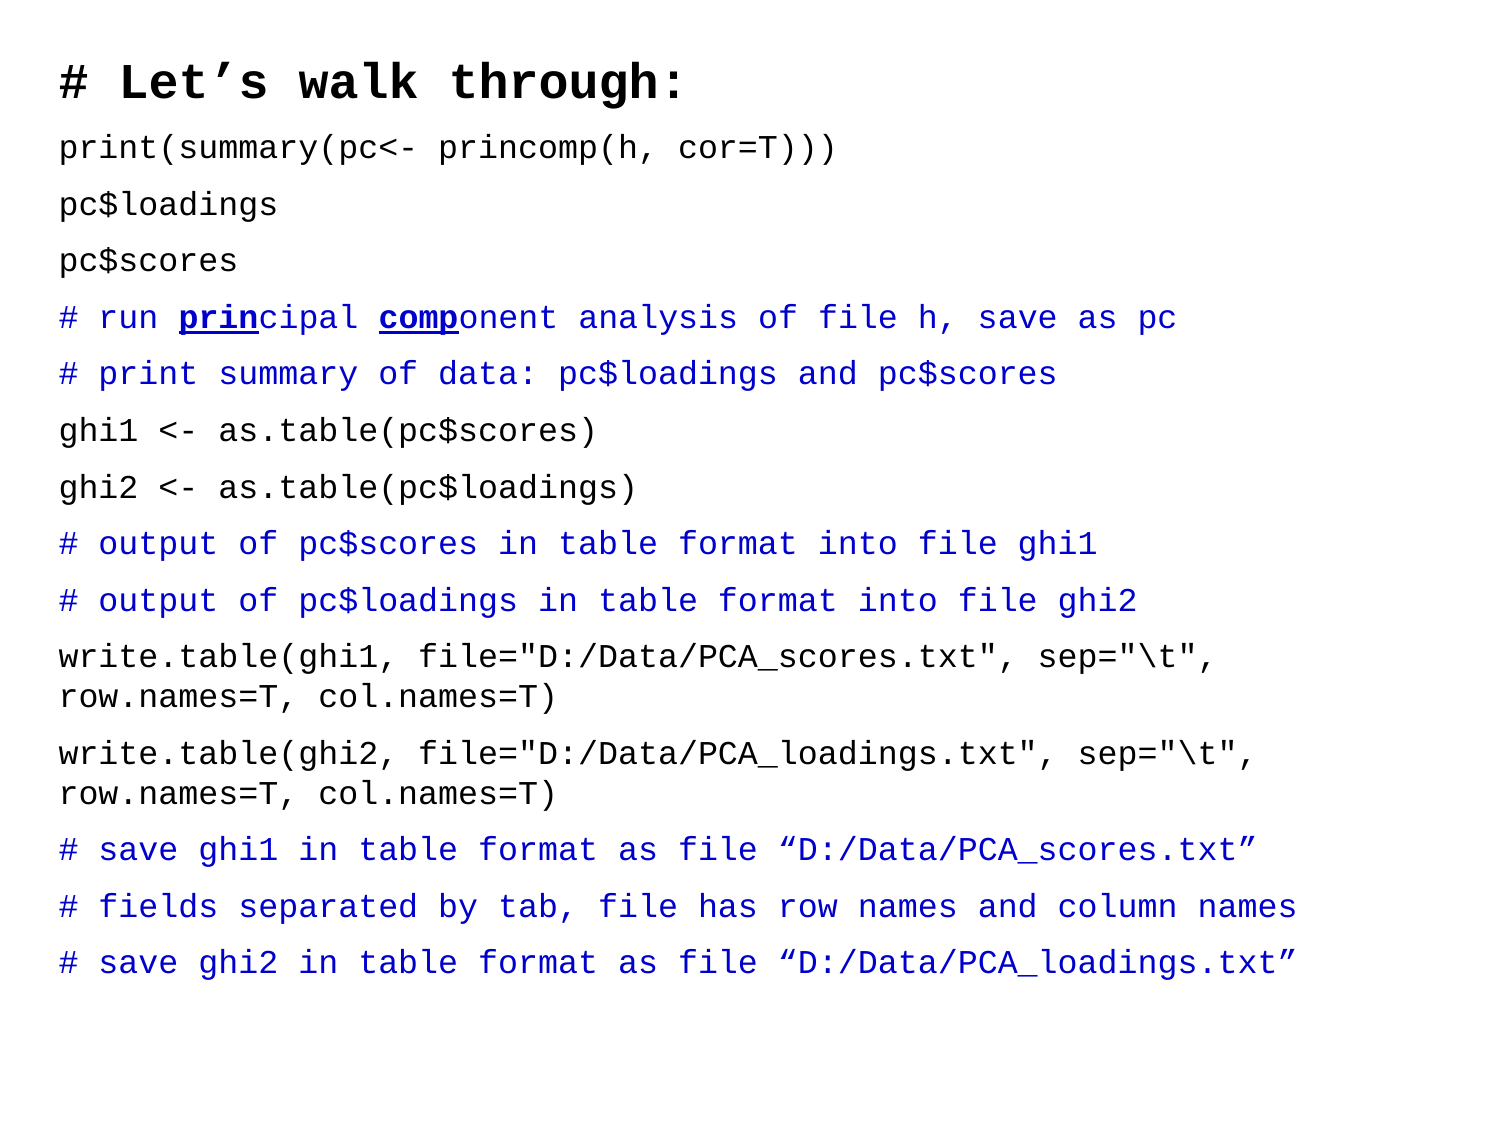

# Let’s walk through:
print(summary(pc<- princomp(h, cor=T)))
pc$loadings
pc$scores
# run principal component analysis of file h, save as pc
# print summary of data: pc$loadings and pc$scores
ghi1 <- as.table(pc$scores)
ghi2 <- as.table(pc$loadings)
# output of pc$scores in table format into file ghi1
# output of pc$loadings in table format into file ghi2
write.table(ghi1, file="D:/Data/PCA_scores.txt", sep="\t", row.names=T, col.names=T)
write.table(ghi2, file="D:/Data/PCA_loadings.txt", sep="\t", row.names=T, col.names=T)
# save ghi1 in table format as file “D:/Data/PCA_scores.txt”
# fields separated by tab, file has row names and column names
# save ghi2 in table format as file “D:/Data/PCA_loadings.txt”